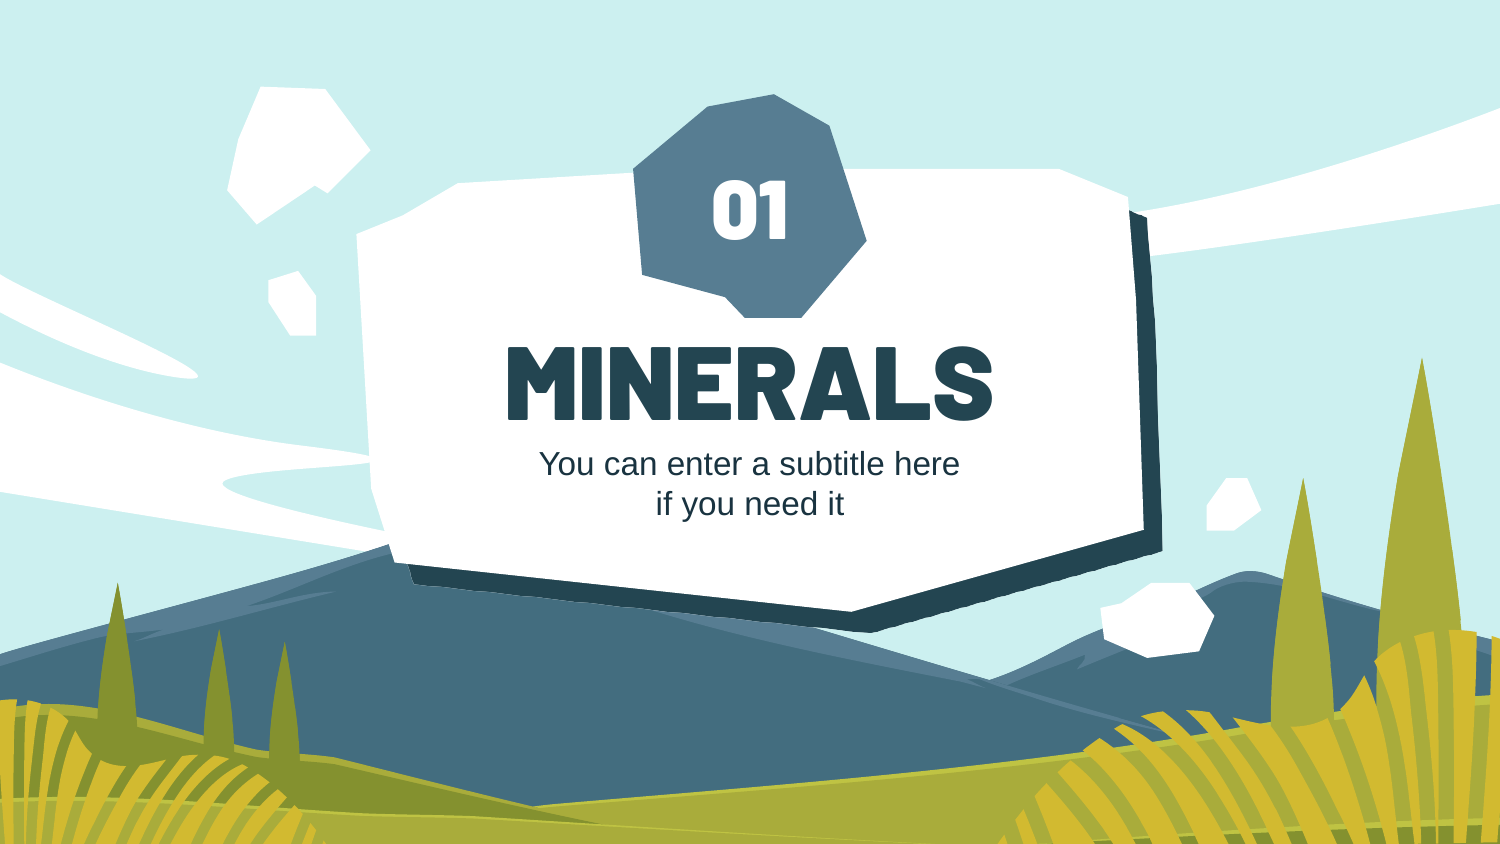

# 01

MINERALS
You can enter a subtitle here
if you need it